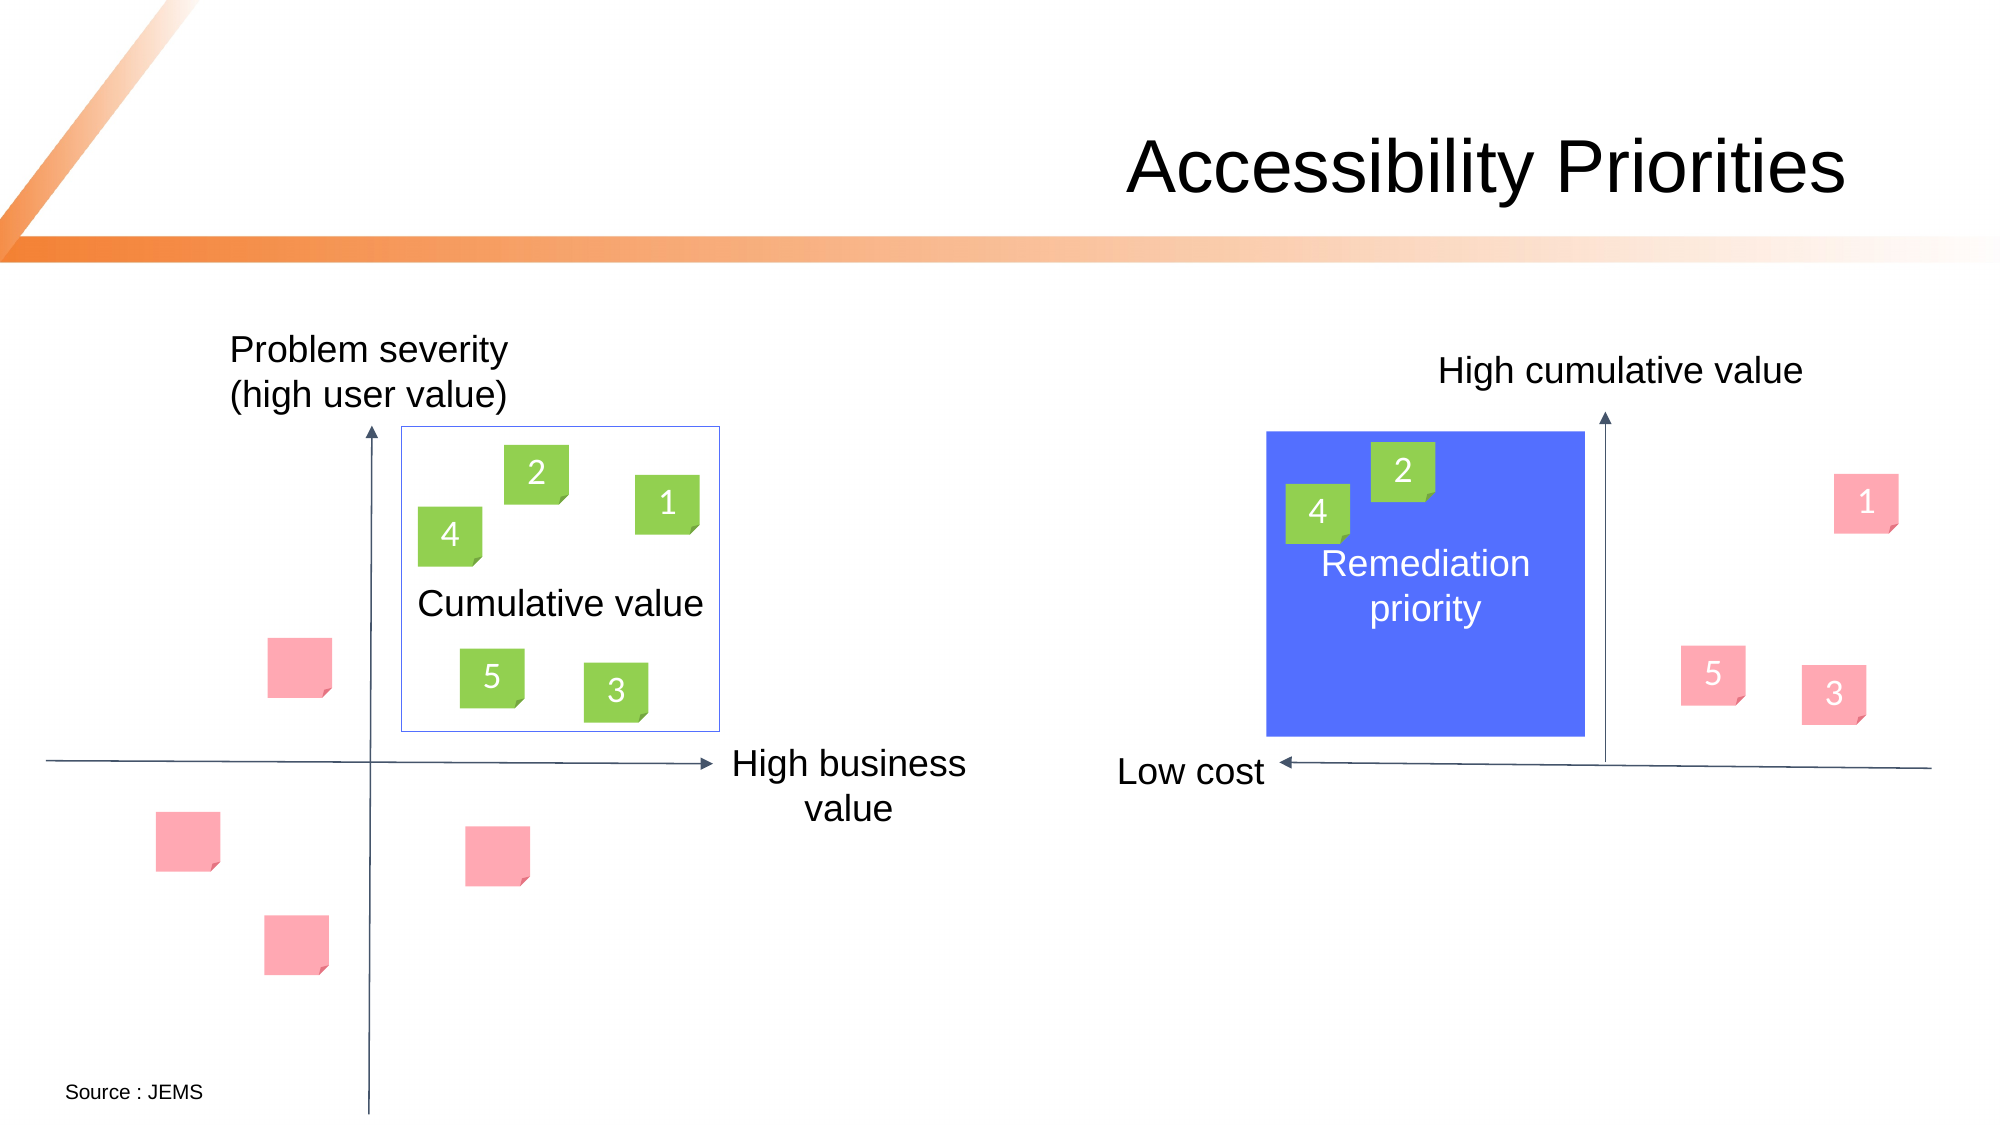

# Accessibility Priorities
Problem severity (high user value)
High cumulative value
Cumulative value
Remediation priority
2
2
1
1
4
4

5
5
3
3
High business value
Low cost

Source : JEMS